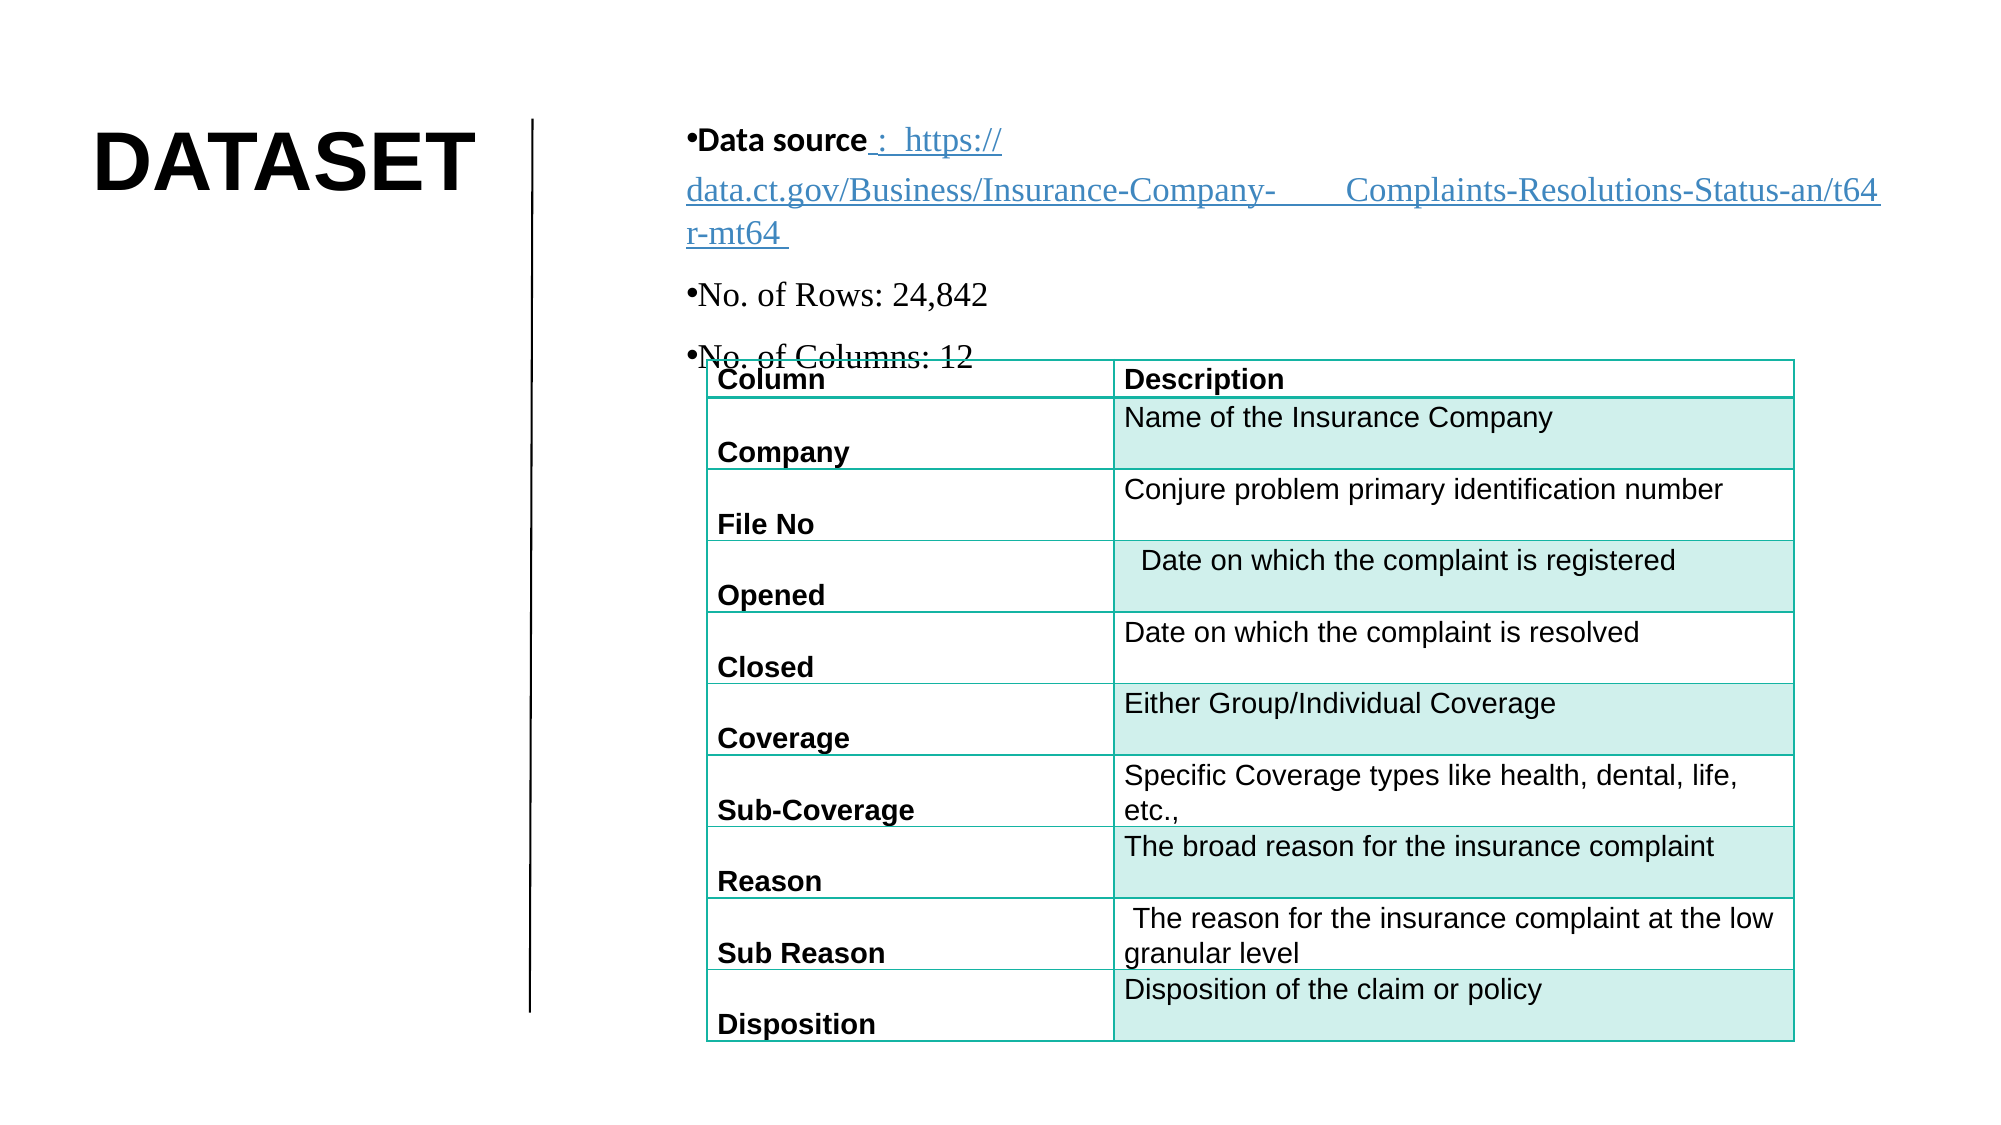

Data source :  https://data.ct.gov/Business/Insurance-Company-        Complaints-Resolutions-Status-an/t64r-mt64
No. of Rows: 24,842
No. of Columns: 12
# Dataset
| Column | Description |
| --- | --- |
| Company | Name of the Insurance Company |
| File No | Conjure problem primary identification number |
| Opened | Date on which the complaint is registered |
| Closed | Date on which the complaint is resolved |
| Coverage | Either Group/Individual Coverage |
| Sub-Coverage | Specific Coverage types like health, dental, life, etc., |
| Reason | The broad reason for the insurance complaint |
| Sub Reason | The reason for the insurance complaint at the low granular level |
| Disposition | Disposition of the claim or policy |